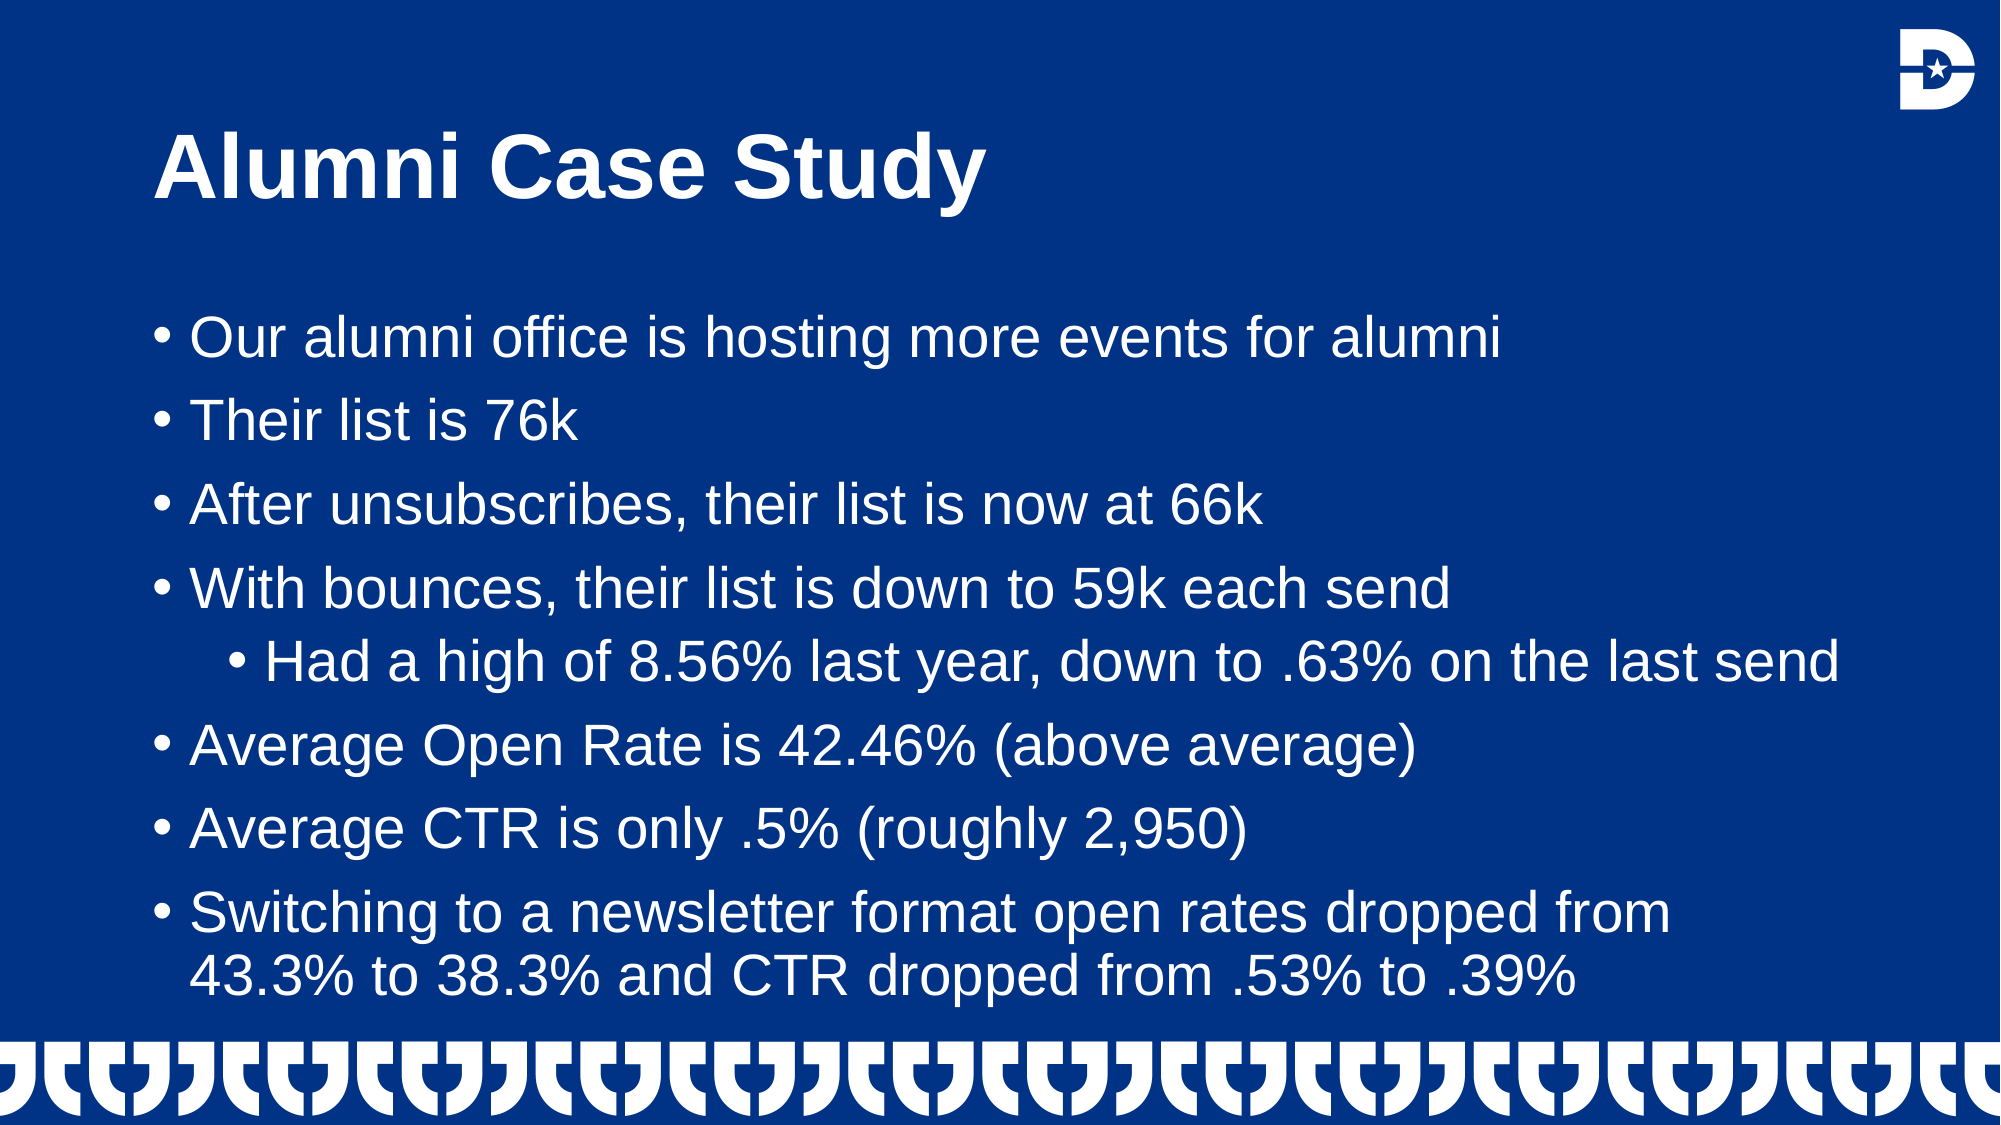

# Alumni Case Study
Our alumni office is hosting more events for alumni
Their list is 76k
After unsubscribes, their list is now at 66k
With bounces, their list is down to 59k each send
Had a high of 8.56% last year, down to .63% on the last send
Average Open Rate is 42.46% (above average)
Average CTR is only .5% (roughly 2,950)
Switching to a newsletter format open rates dropped from 43.3% to 38.3% and CTR dropped from .53% to .39%